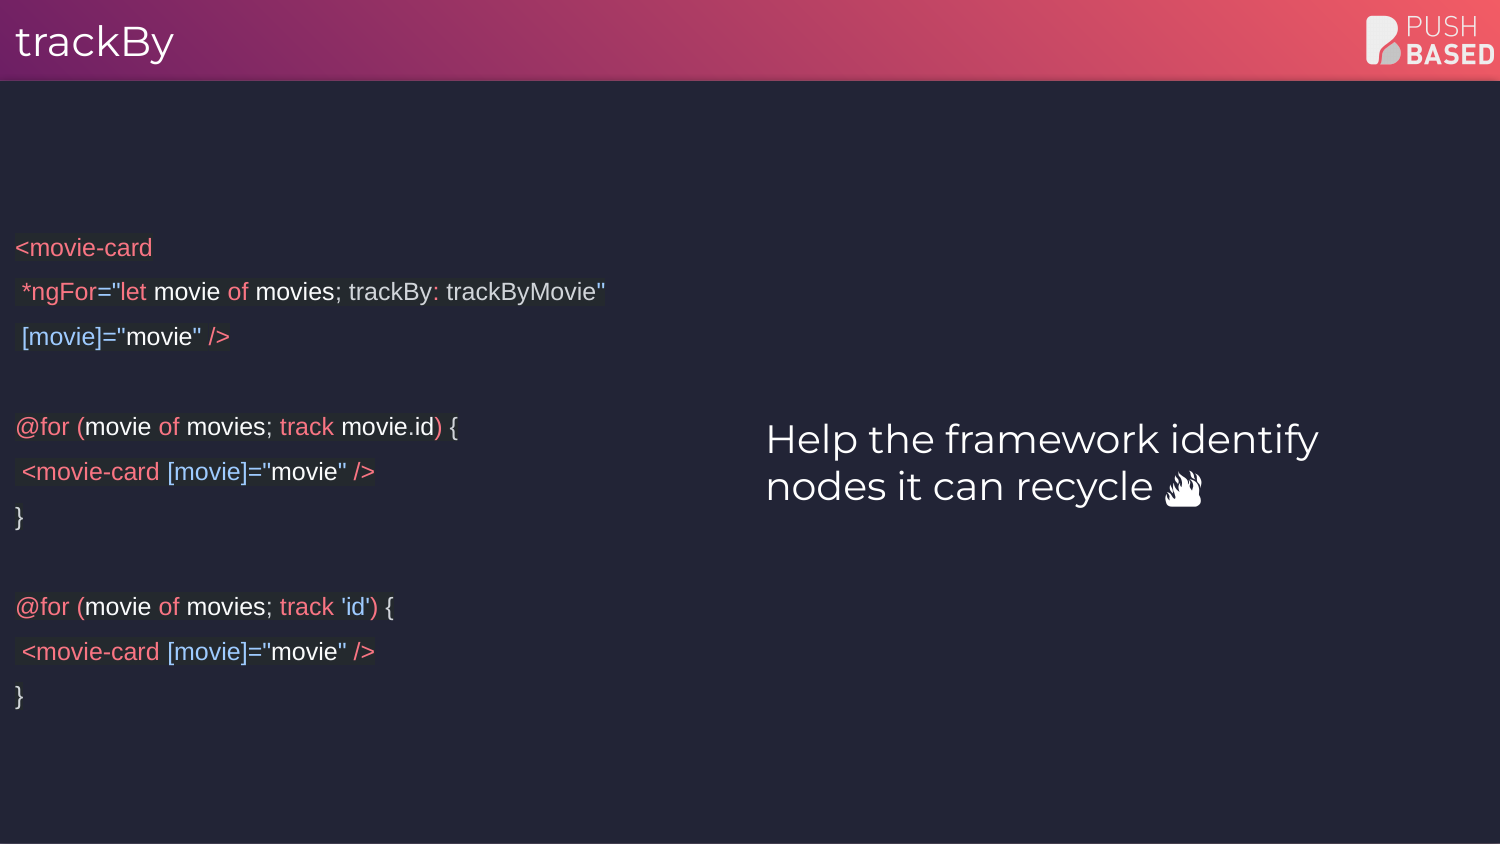

# trackBy

<movie-card
 *ngFor="let movie of movies; trackBy: trackByMovie"
 [movie]="movie" />

@for (movie of movies; track movie.id) {
 <movie-card [movie]="movie" />
}

@for (movie of movies; track 'id') {
 <movie-card [movie]="movie" />
}
Help the framework identify nodes it can recycle 🔥